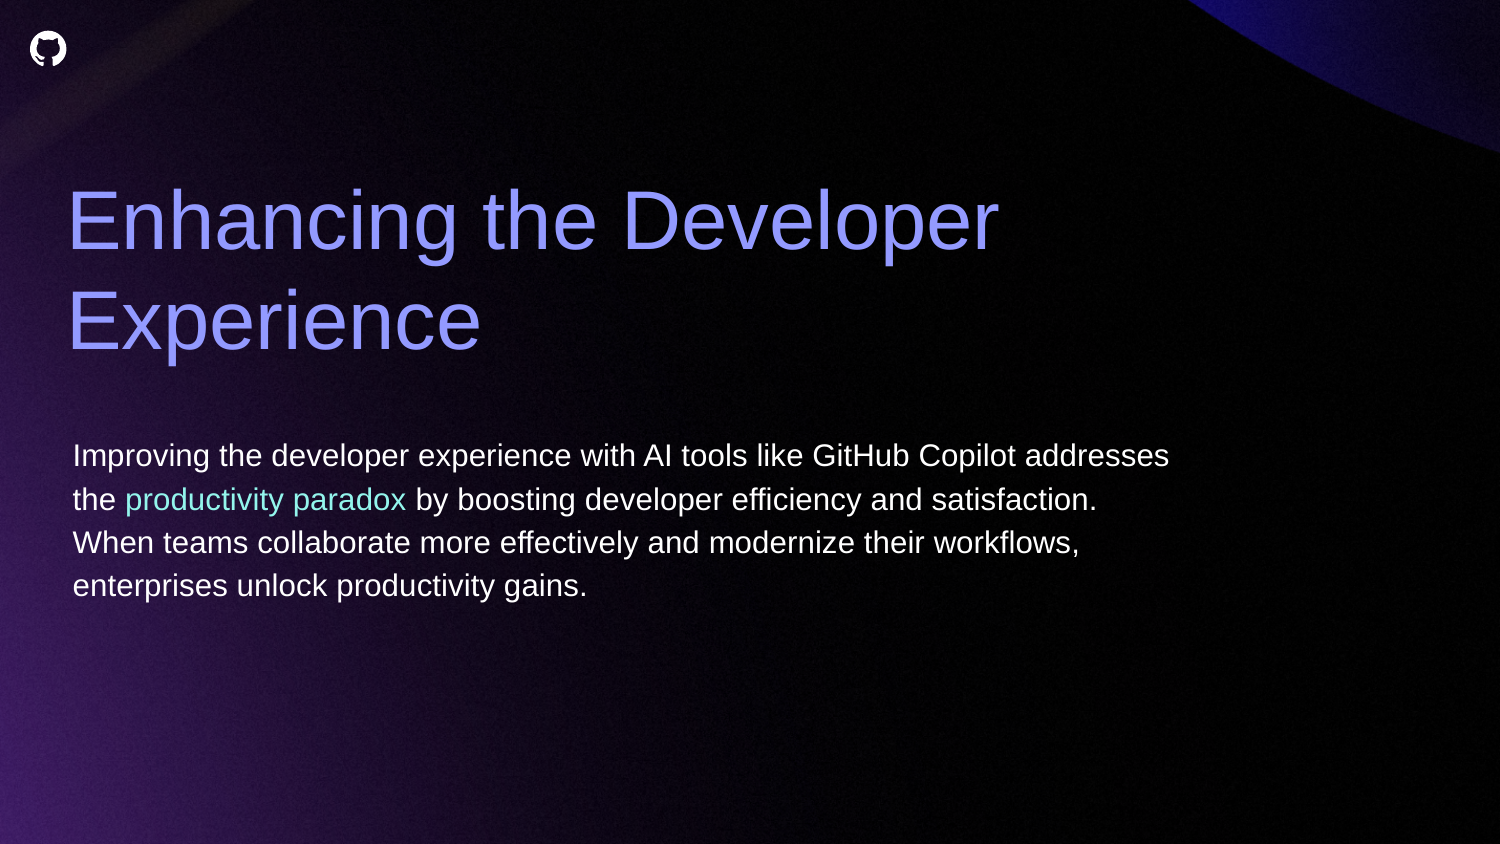

# Enhancing the Developer Experience
Improving the developer experience with AI tools like GitHub Copilot addresses the productivity paradox by boosting developer efficiency and satisfaction. When teams collaborate more effectively and modernize their workflows, enterprises unlock productivity gains.